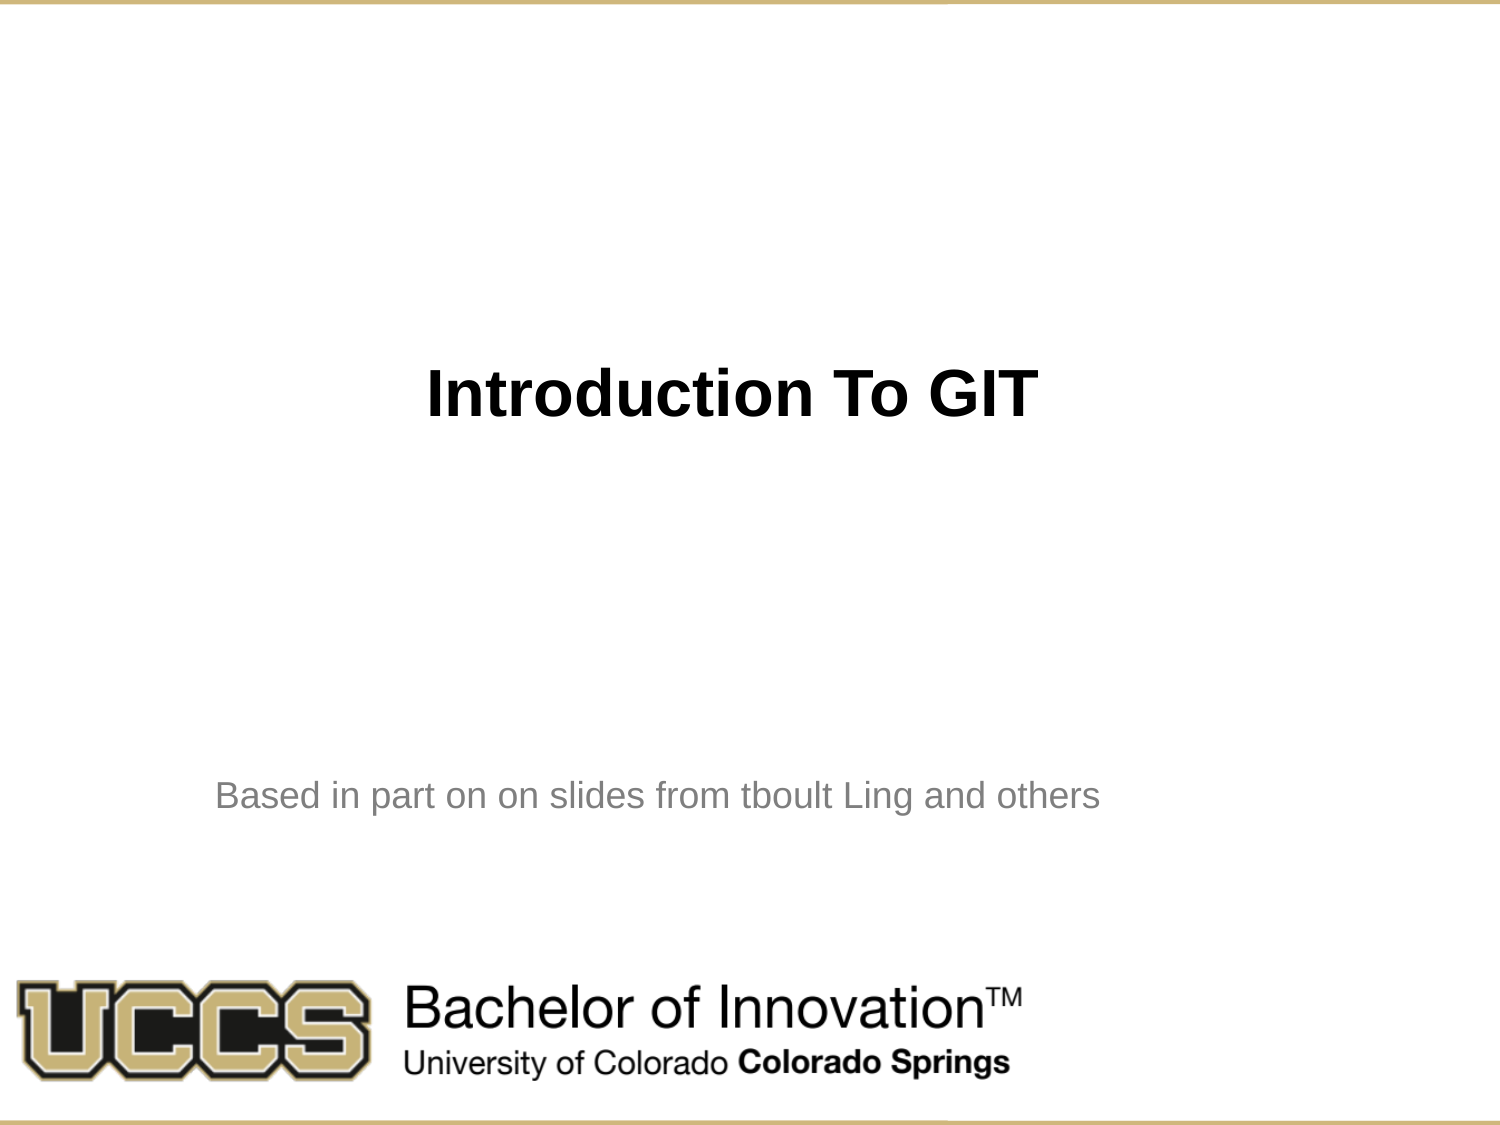

Introduction To GIT
Based in part on on slides from tboult Ling and others